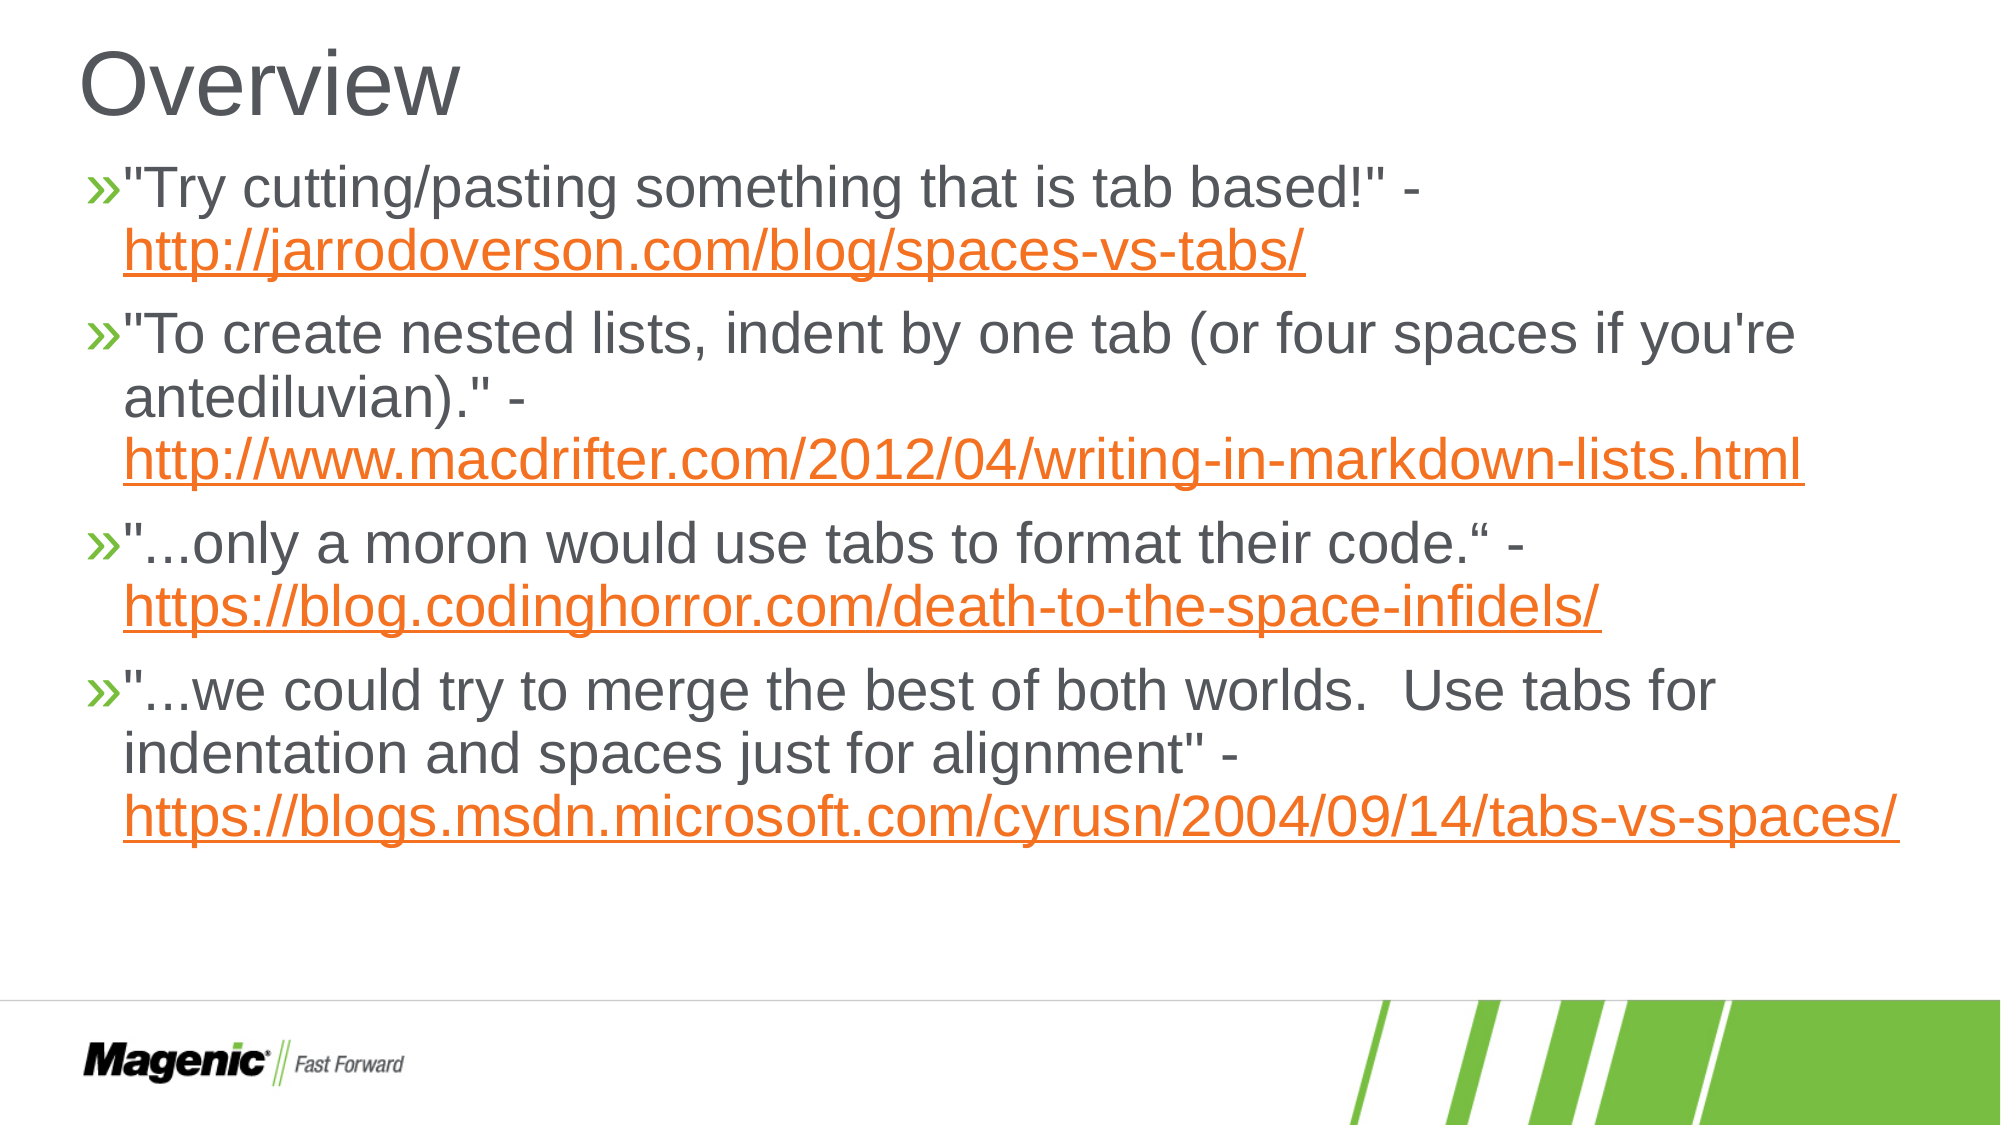

# Overview
"Try cutting/pasting something that is tab based!" - http://jarrodoverson.com/blog/spaces-vs-tabs/
"To create nested lists, indent by one tab (or four spaces if you're antediluvian)." - http://www.macdrifter.com/2012/04/writing-in-markdown-lists.html
"...only a moron would use tabs to format their code.“ - https://blog.codinghorror.com/death-to-the-space-infidels/
"...we could try to merge the best of both worlds.  Use tabs for indentation and spaces just for alignment" - https://blogs.msdn.microsoft.com/cyrusn/2004/09/14/tabs-vs-spaces/